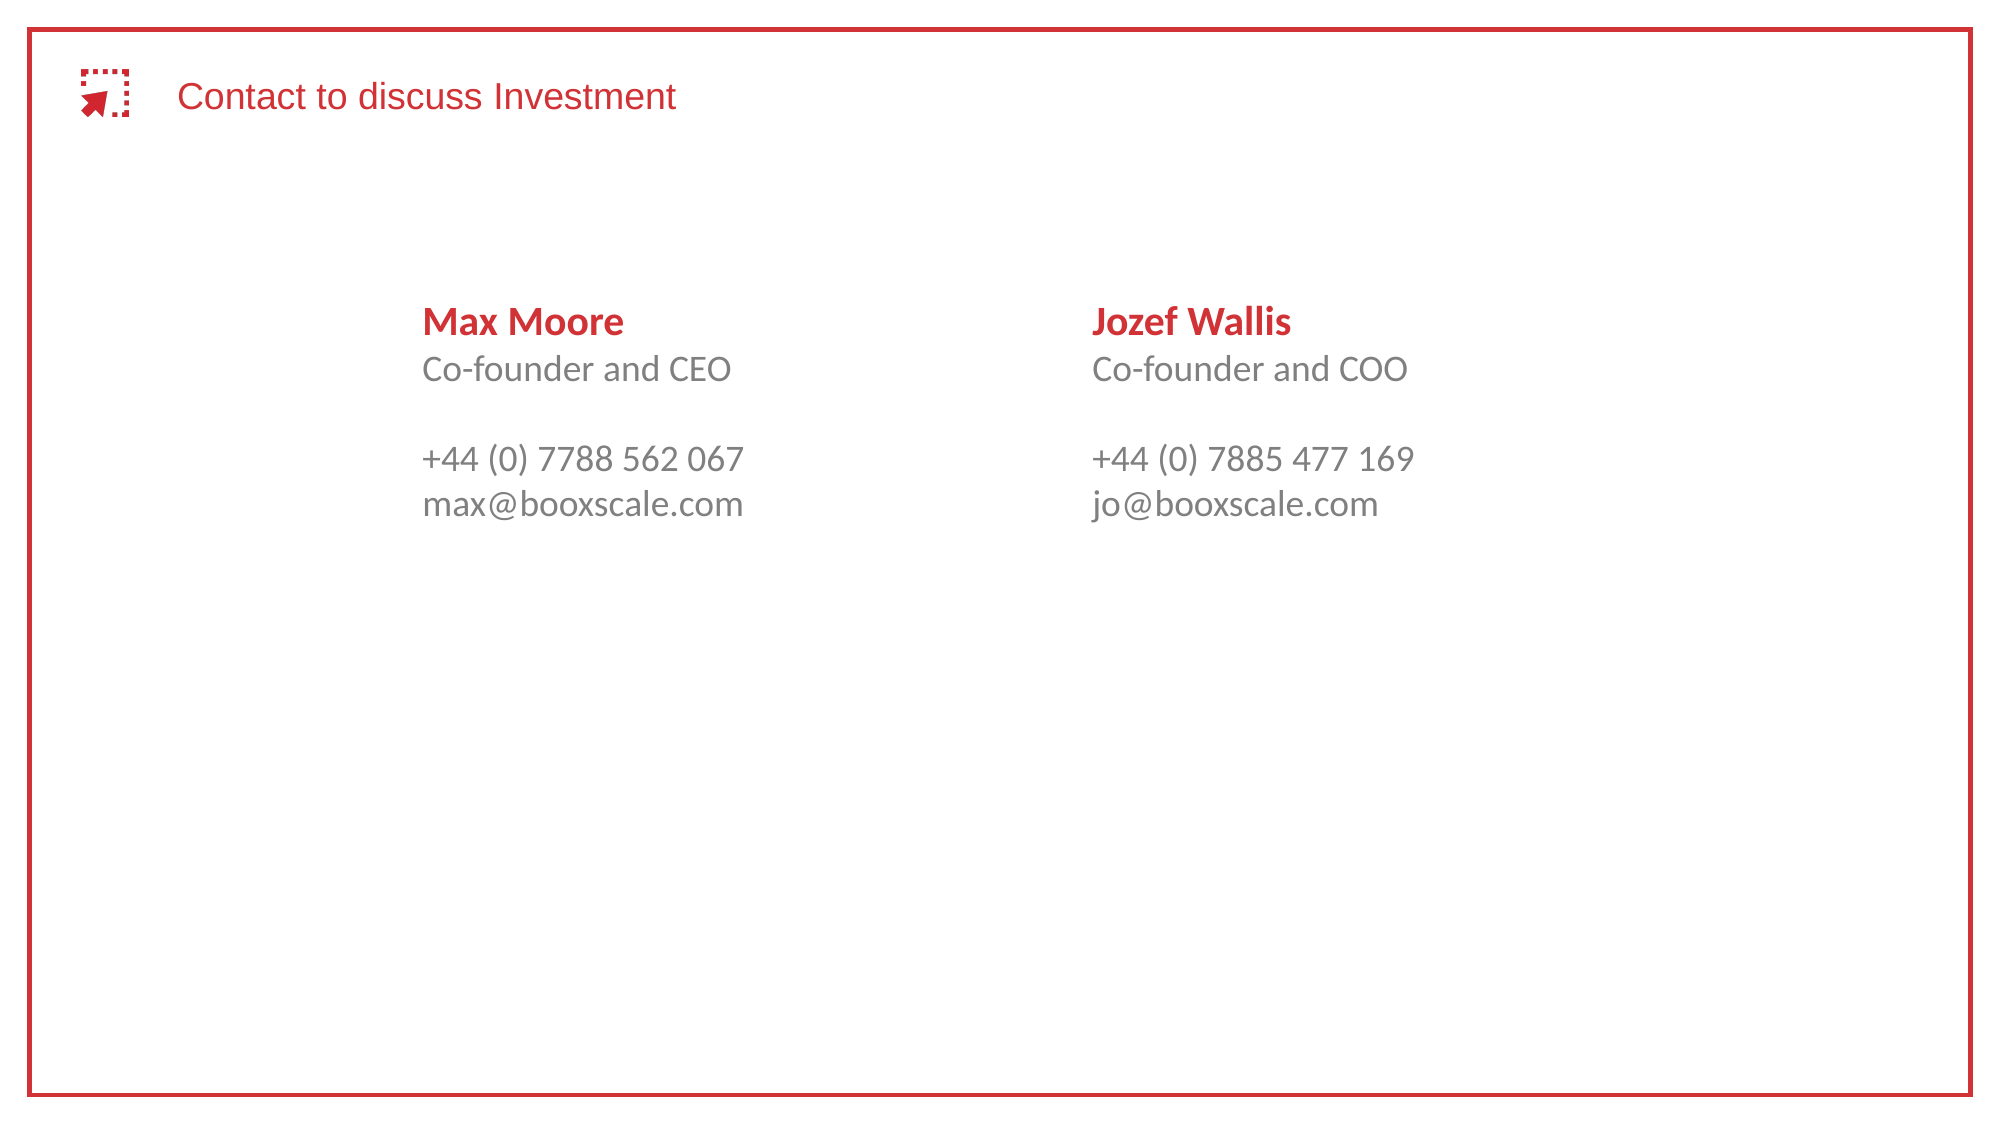

# Contact to discuss Investment
Max Moore
Co-founder and CEO

+44 (0) 7788 562 067
max@booxscale.com
Jozef Wallis
Co-founder and COO

+44 (0) 7885 477 169
jo@booxscale.com